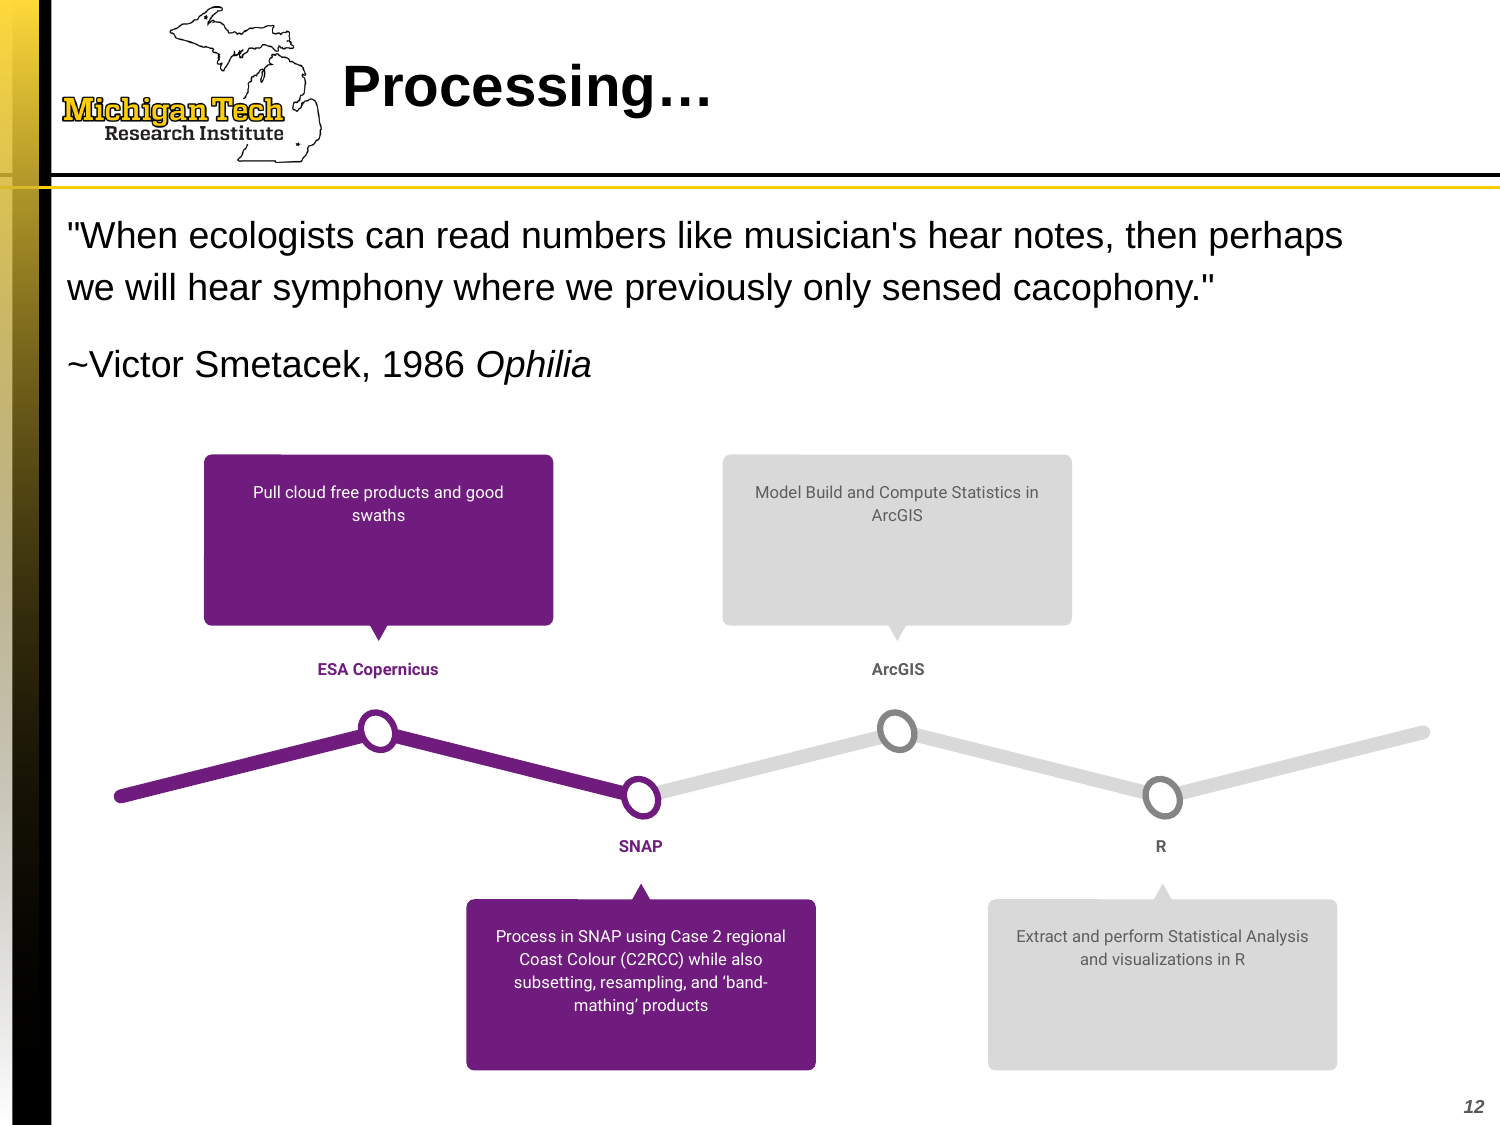

Processing…
"When ecologists can read numbers like musician's hear notes, then perhaps we will hear symphony where we previously only sensed cacophony."
~Victor Smetacek, 1986 Ophilia

Pull cloud free products and good swaths

ESA Copernicus

Model Build and Compute Statistics in ArcGIS

ArcGIS

SNAP

Process in SNAP using Case 2 regional Coast Colour (C2RCC) while also subsetting, resampling, and ‘band-mathing’ products

R

Extract and perform Statistical Analysis and visualizations in R